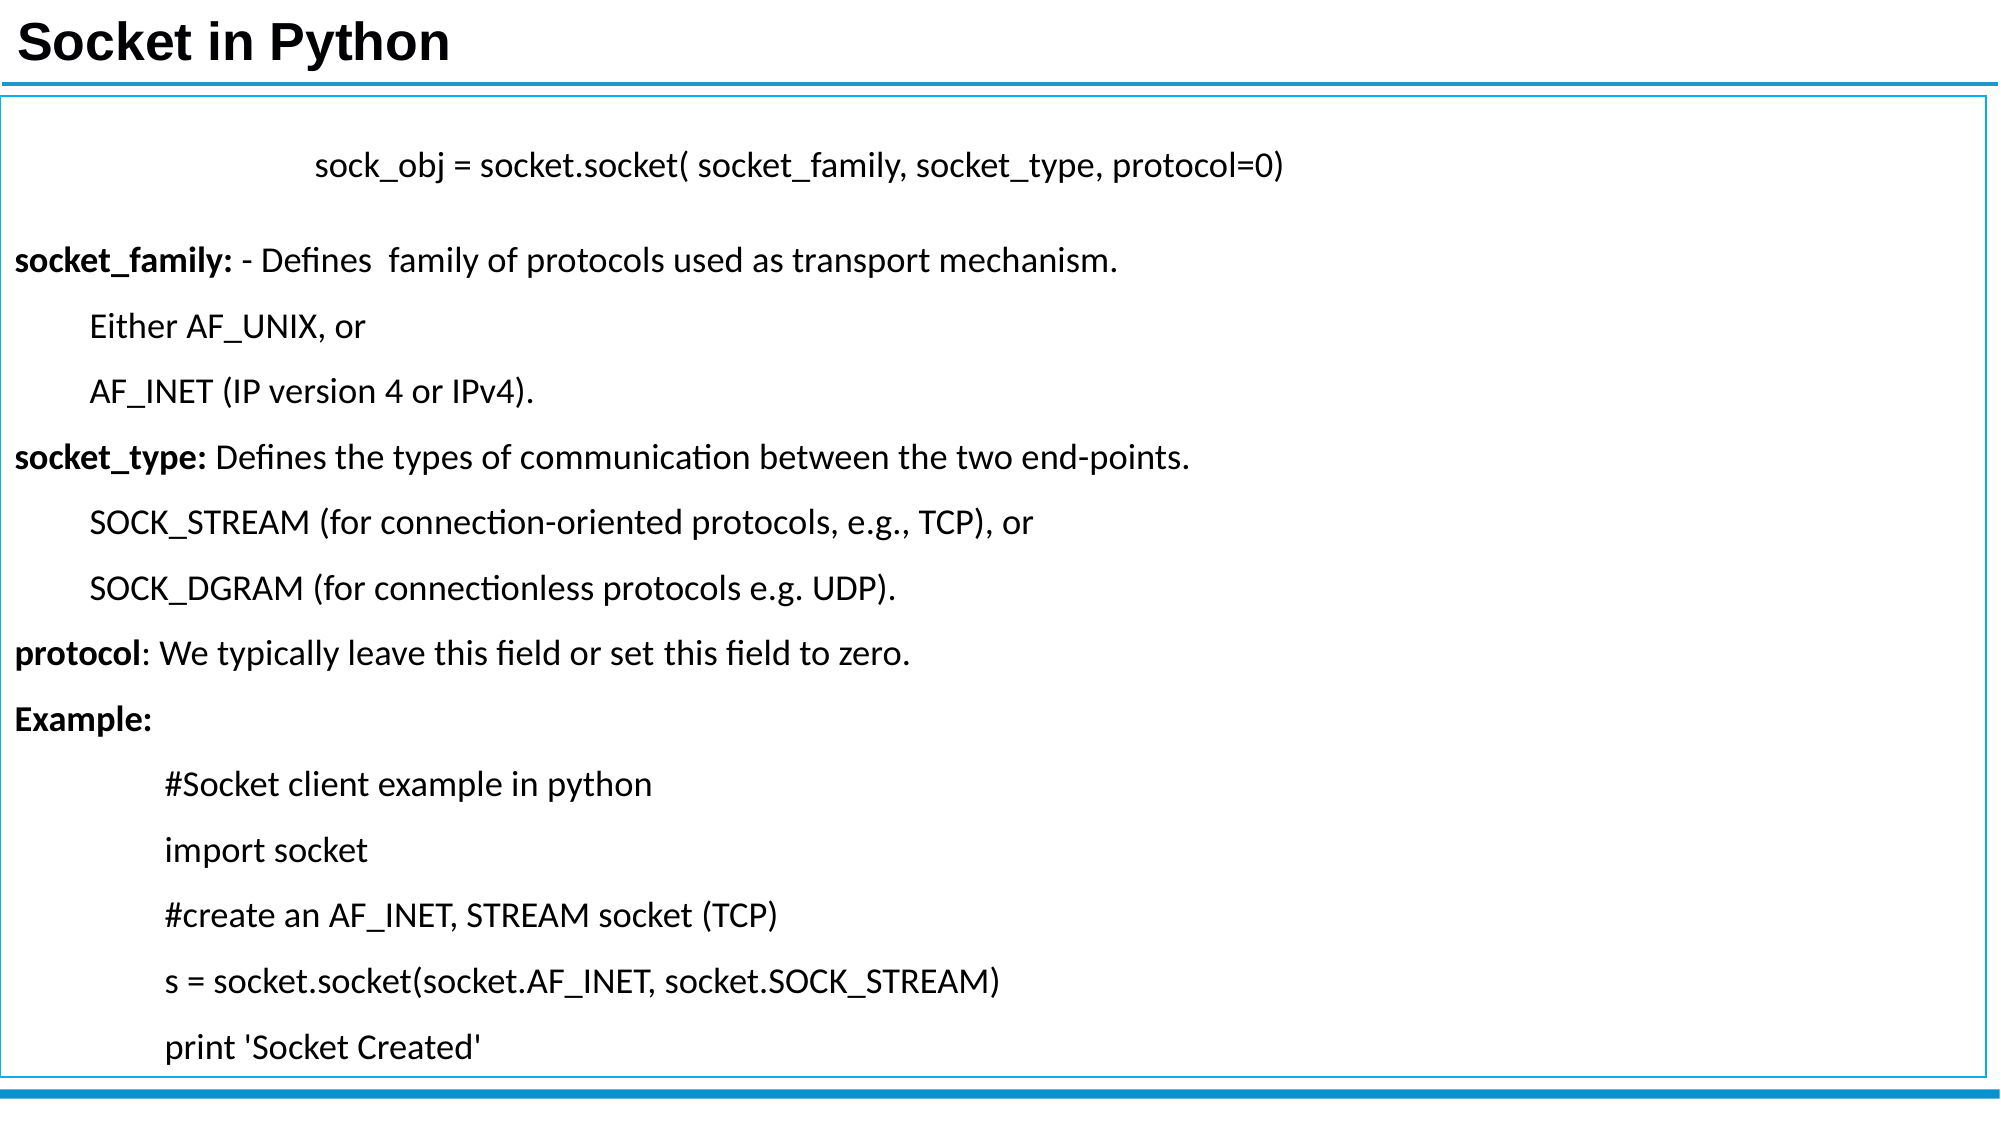

Socket in Python

		sock_obj = socket.socket( socket_family, socket_type, protocol=0)

socket_family: - Defines  family of protocols used as transport mechanism.
Either AF_UNIX, or
AF_INET (IP version 4 or IPv4).
socket_type: Defines the types of communication between the two end-points.
SOCK_STREAM (for connection-oriented protocols, e.g., TCP), or
SOCK_DGRAM (for connectionless protocols e.g. UDP).
protocol: We typically leave this field or set this field to zero.
Example:
#Socket client example in python
import socket
#create an AF_INET, STREAM socket (TCP)
s = socket.socket(socket.AF_INET, socket.SOCK_STREAM)
print 'Socket Created'